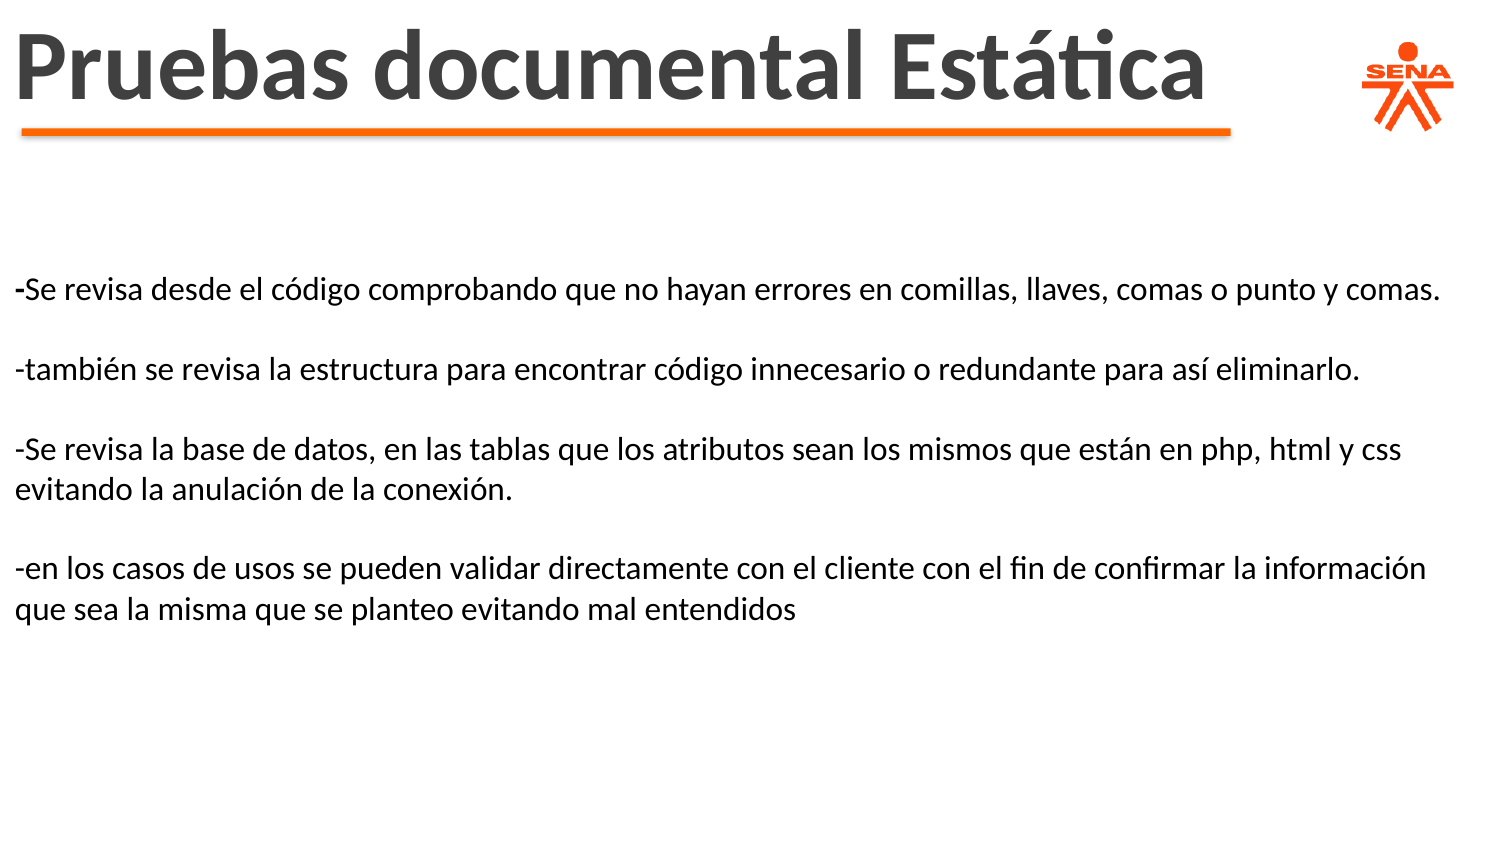

Pruebas documental Estática

-Se revisa desde el código comprobando que no hayan errores en comillas, llaves, comas o punto y comas.

-también se revisa la estructura para encontrar código innecesario o redundante para así eliminarlo.

-Se revisa la base de datos, en las tablas que los atributos sean los mismos que están en php, html y css  evitando la anulación de la conexión.

-en los casos de usos se pueden validar directamente con el cliente con el fin de confirmar la información que sea la misma que se planteo evitando mal entendidos